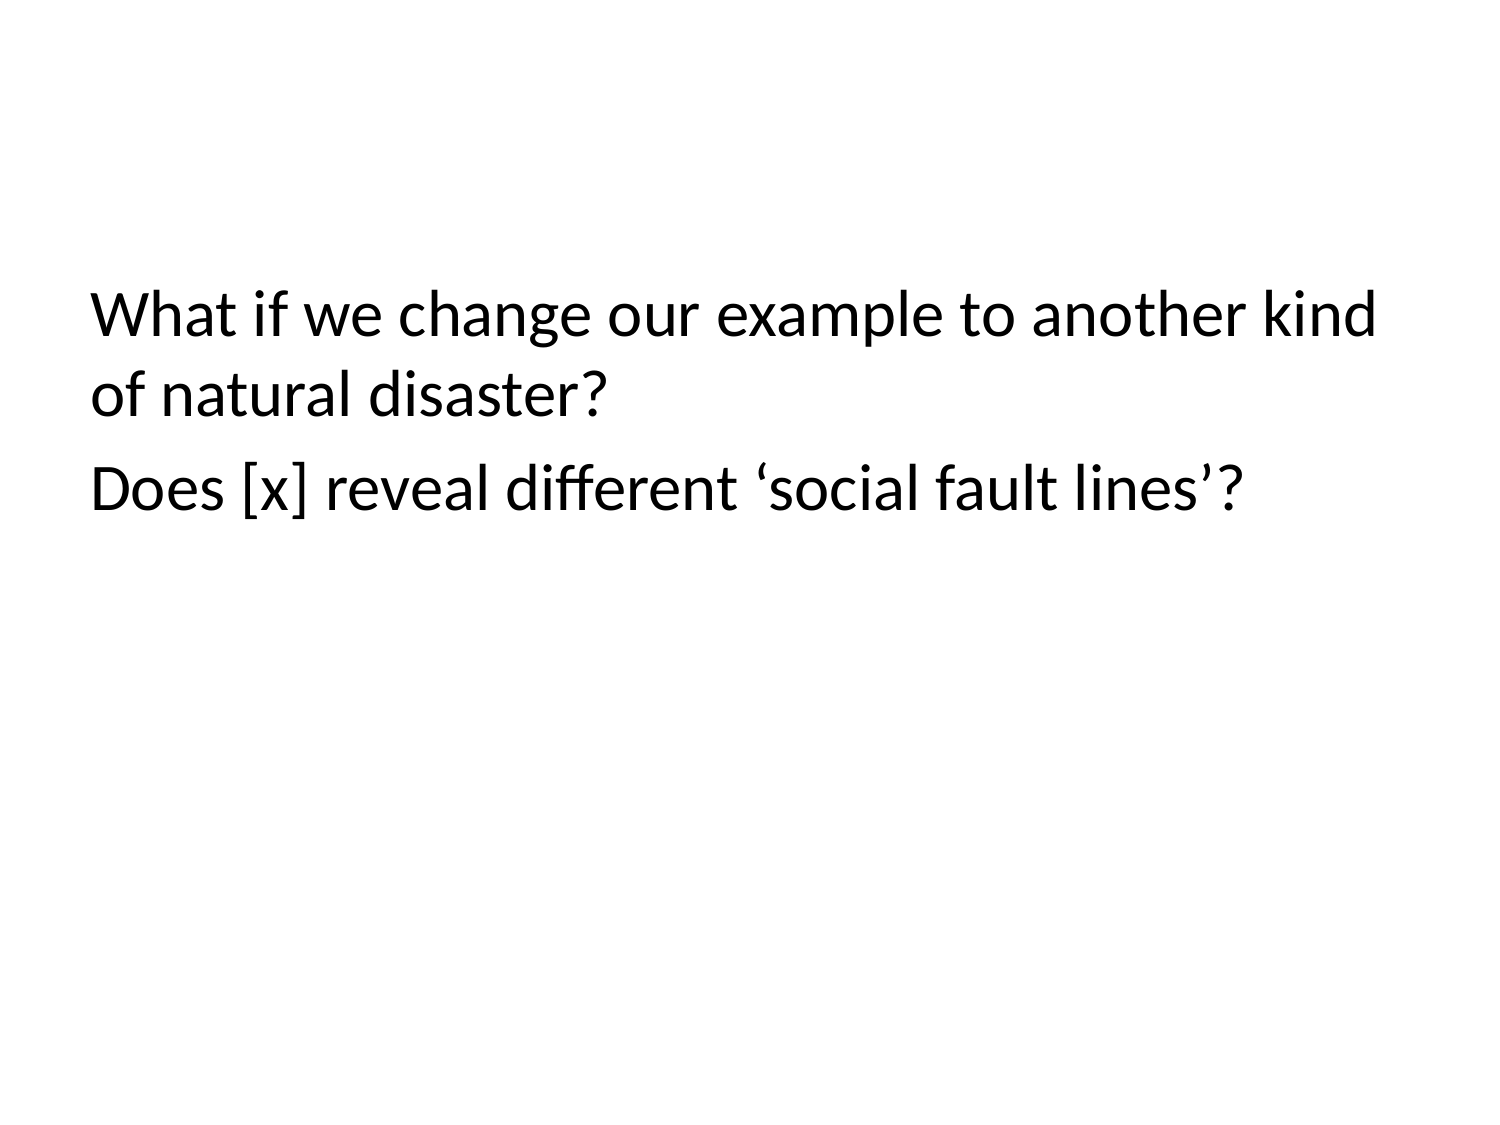

#
What if we change our example to another kind of natural disaster?
Does [x] reveal different ‘social fault lines’?